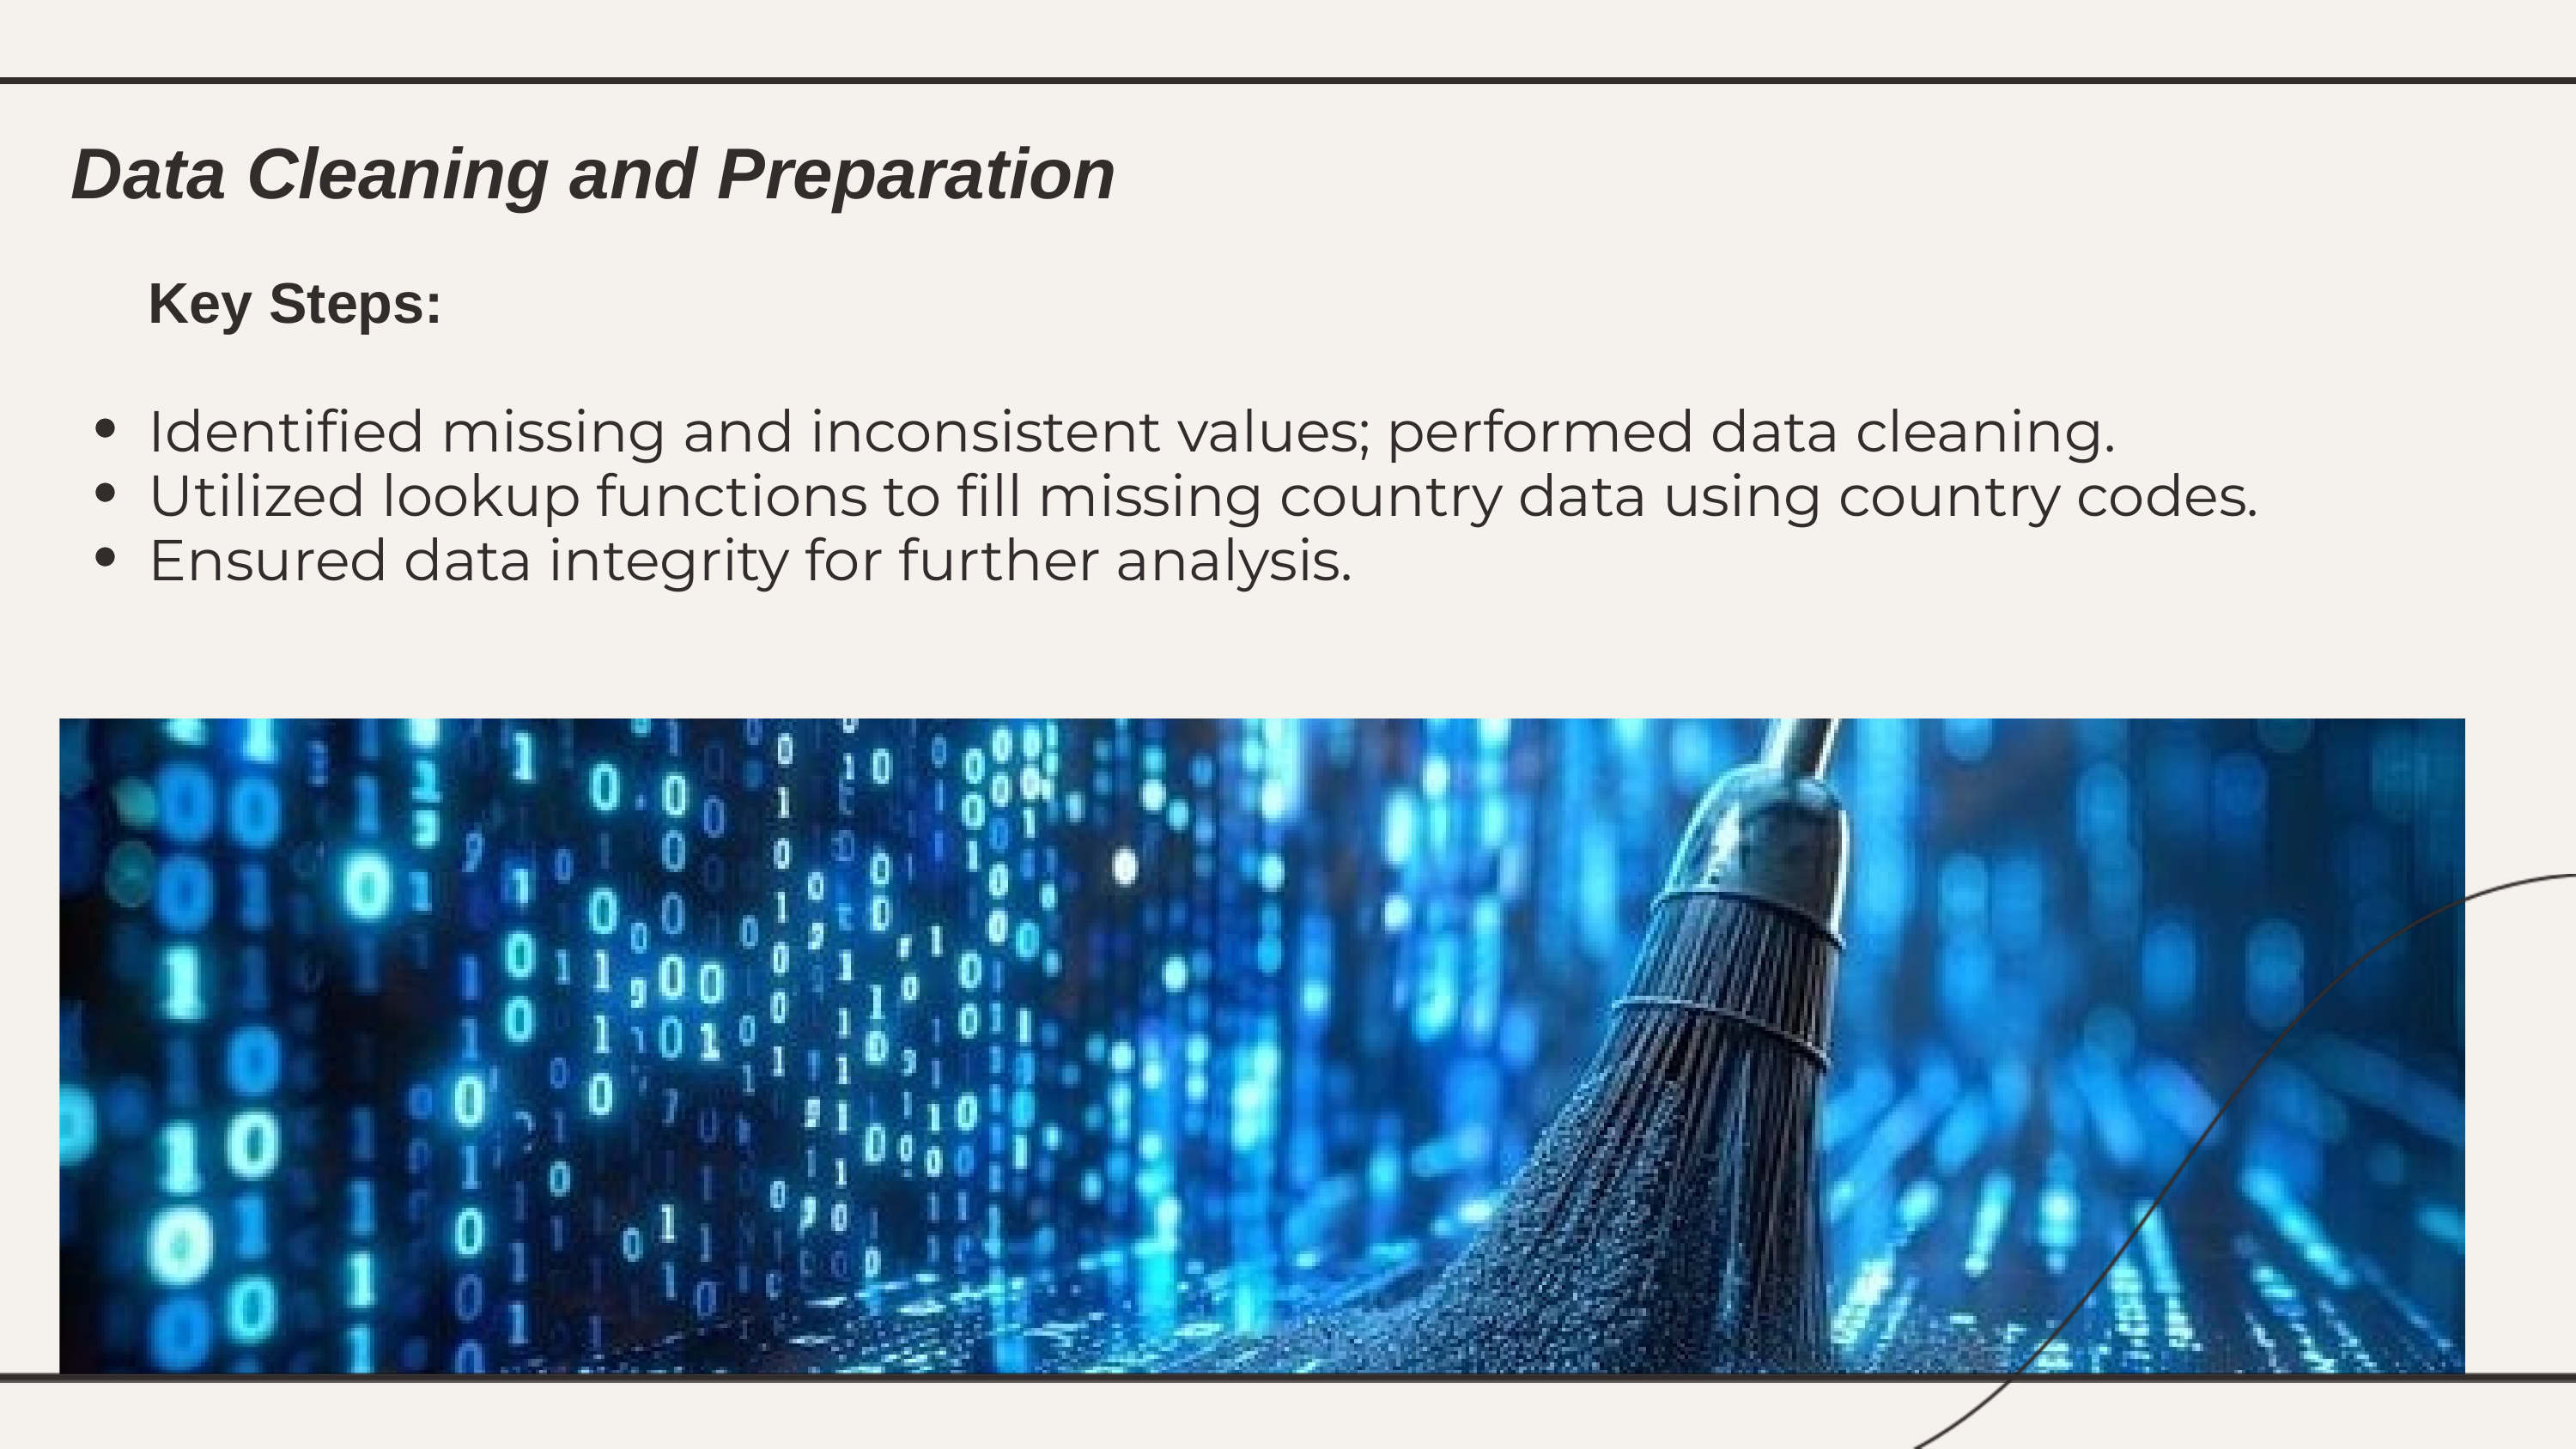

Data Cleaning and Preparation
Key Steps:

Identiﬁed missing and inconsistent values; performed data cleaning. Utilized lookup functions to ﬁll missing country data using country codes. Ensured data integrity for further analysis.